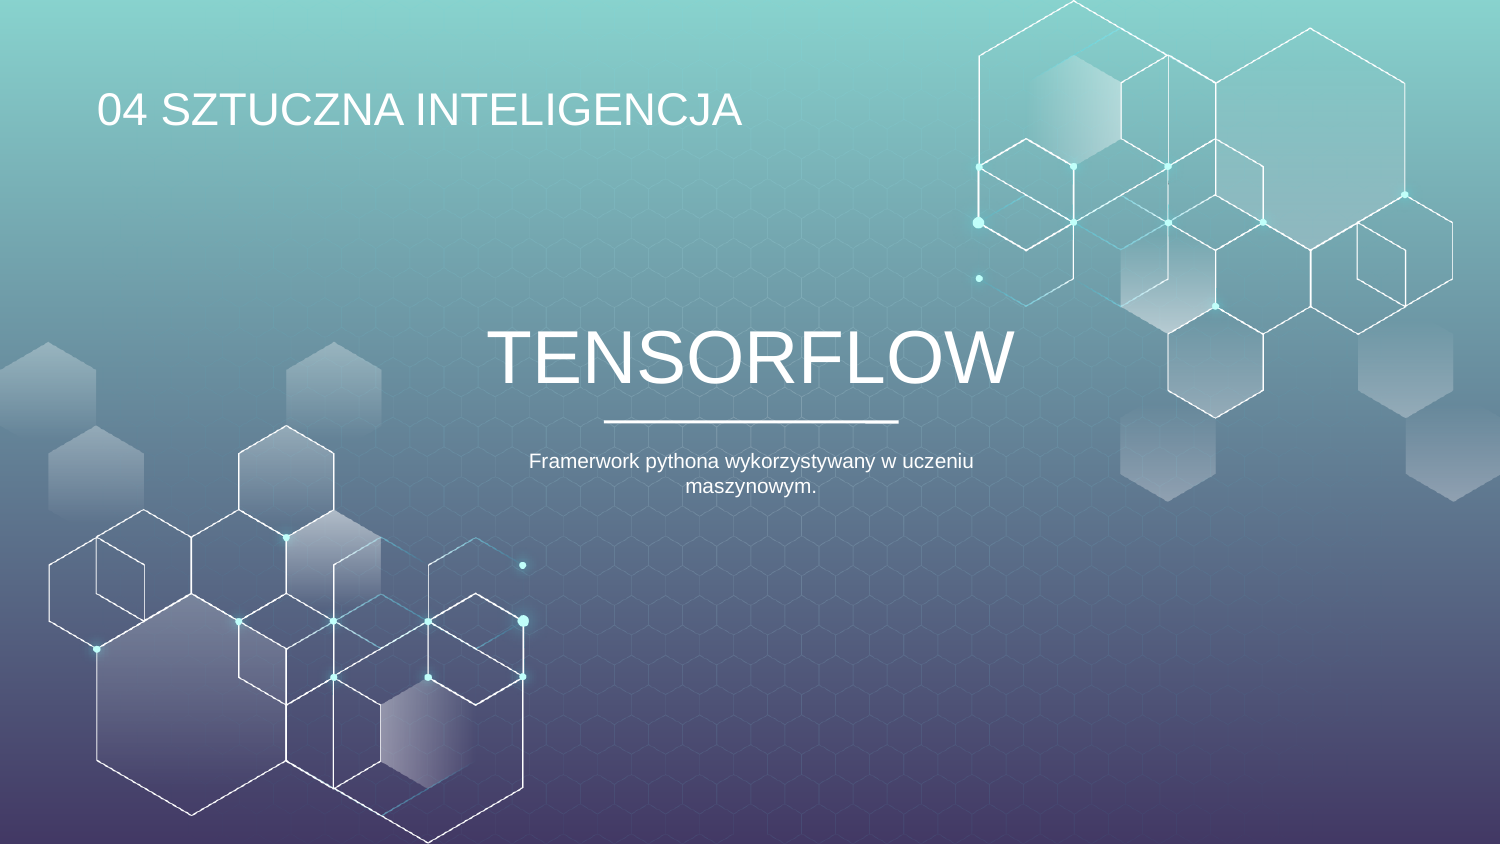

04 SZTUCZNA INTELIGENCJA
TENSORFLOW
Framerwork pythona wykorzystywany w uczeniu maszynowym.